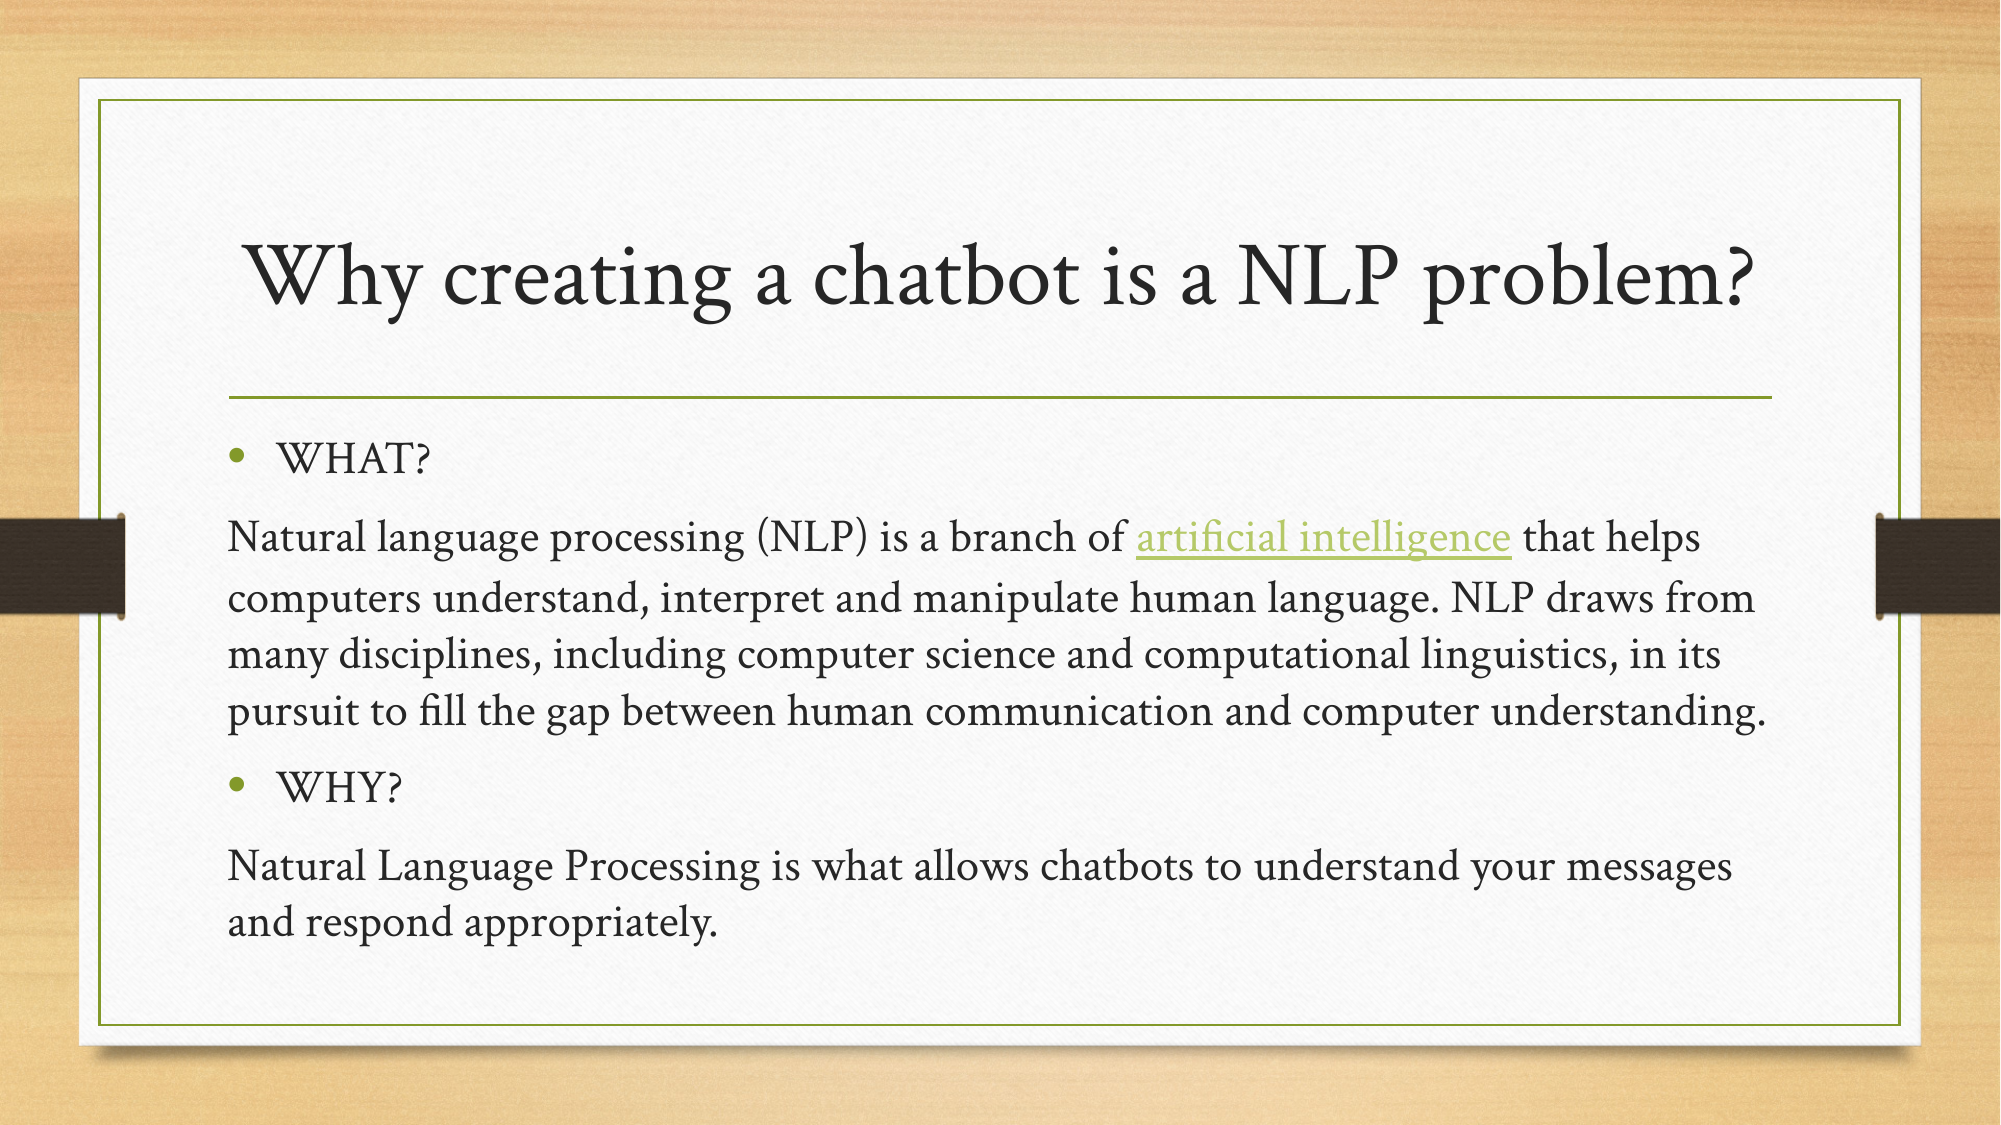

# Why creating a chatbot is a NLP problem?
WHAT?
Natural language processing (NLP) is a branch of artificial intelligence that helps computers understand, interpret and manipulate human language. NLP draws from many disciplines, including computer science and computational linguistics, in its pursuit to fill the gap between human communication and computer understanding.
WHY?
Natural Language Processing is what allows chatbots to understand your messages and respond appropriately.